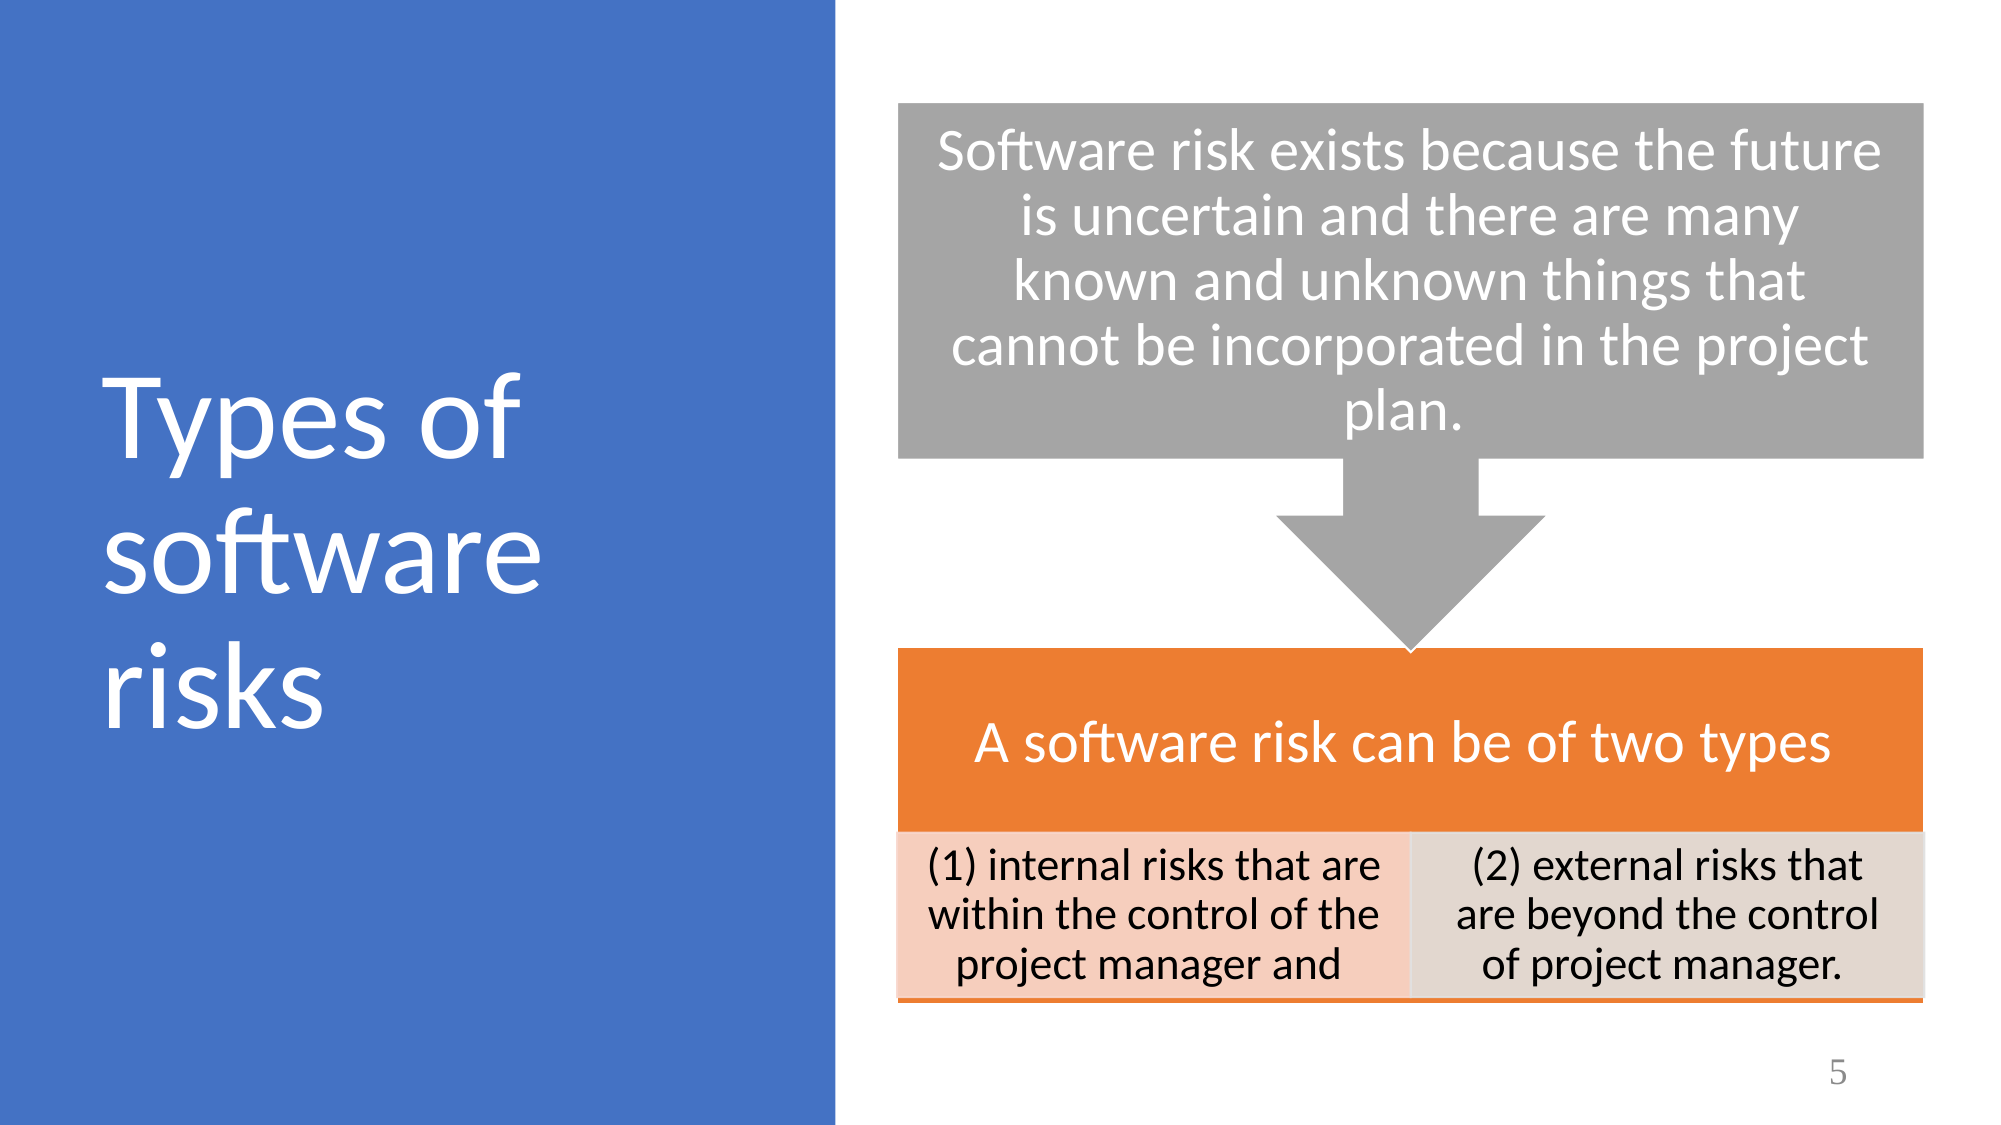

# Types of software risks
A software risk can be of two types
(1) internal risks that are within the control of the project manager and
(2) external risks that are beyond the control of project manager.
Software risk exists because the future is uncertain and there are many known and unknown things that cannot be incorporated in the project plan.
5